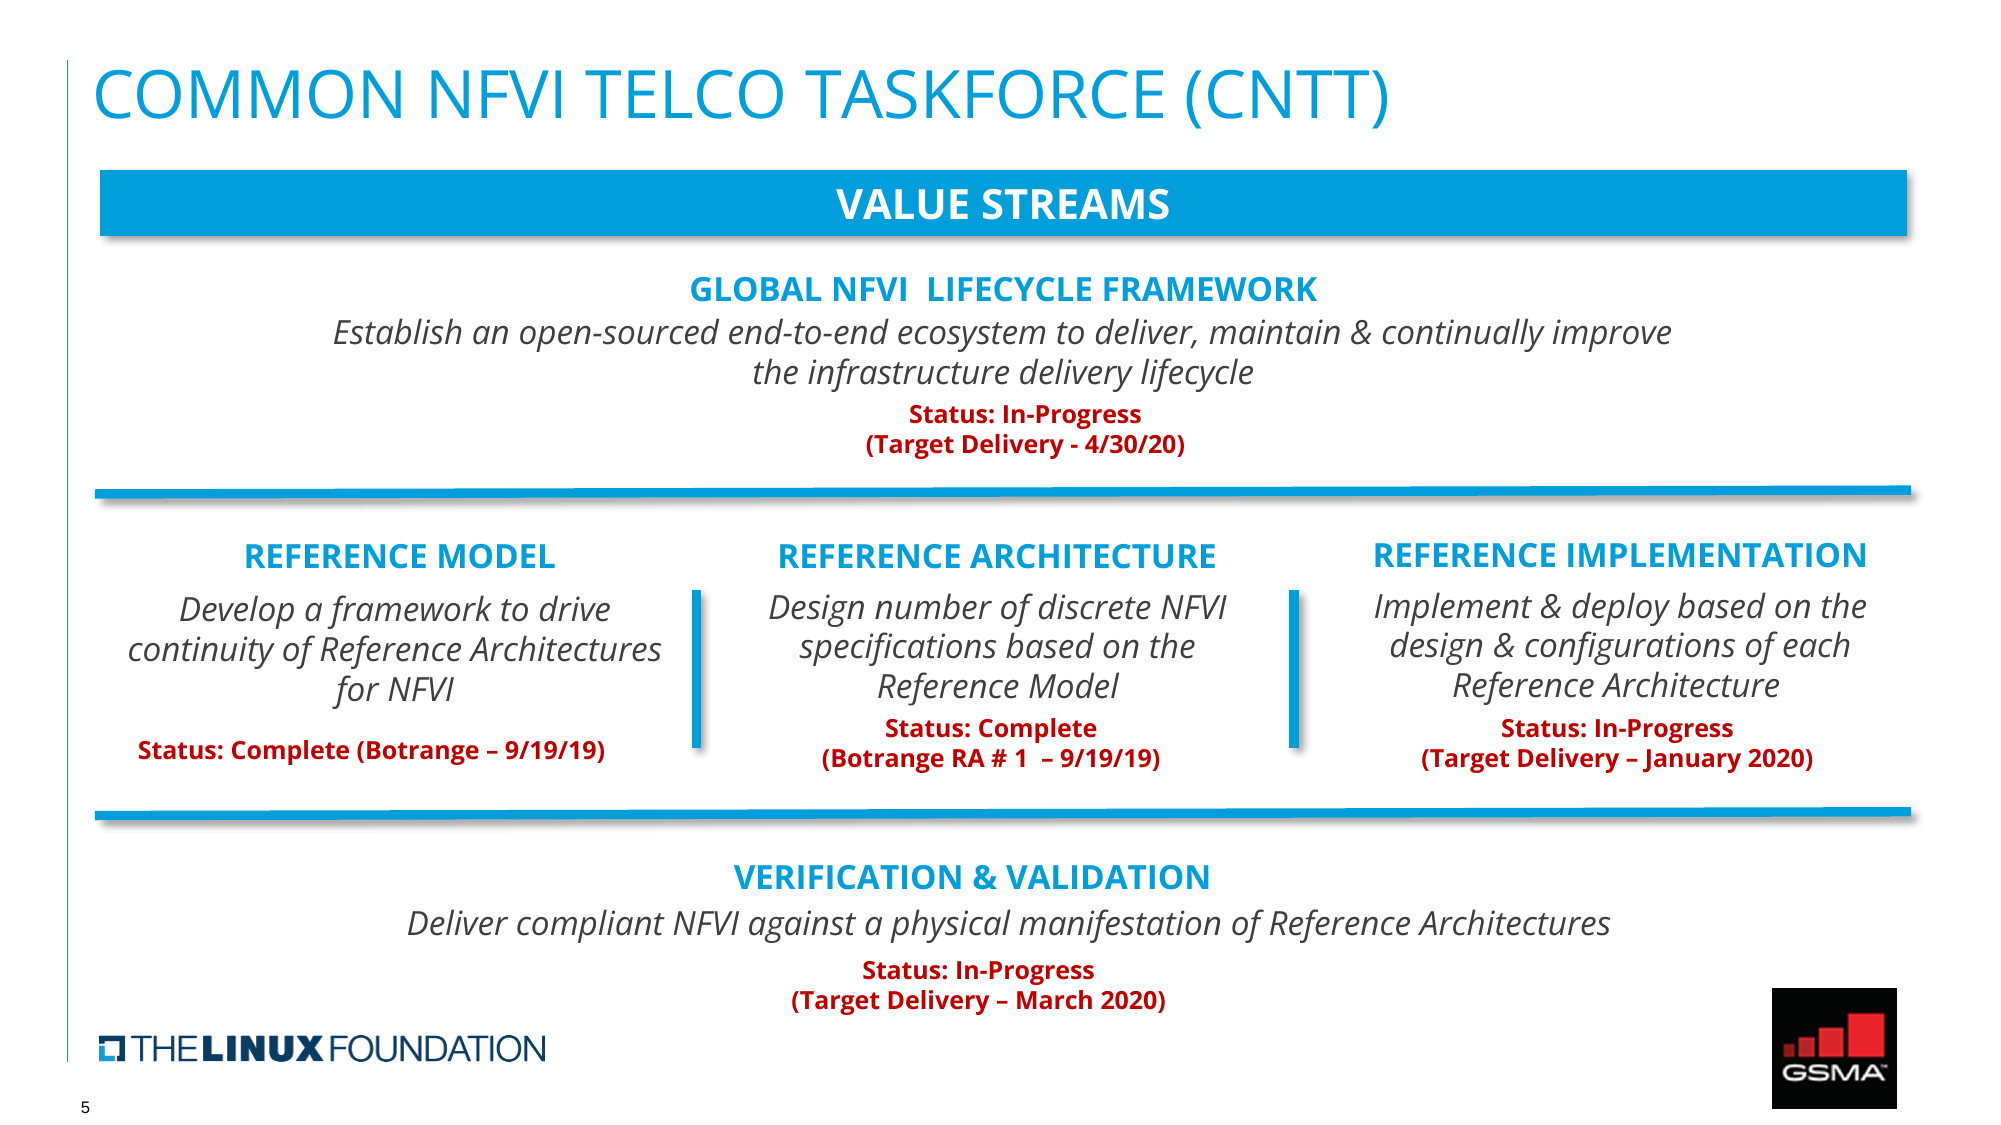

# COMMON NFVI TELCO TASKFORCE (CNTT)

VALUE STREAMS
GLOBAL NFVI  LIFECYCLE FRAMEWORK
Establish an open-sourced end-to-end ecosystem to deliver, maintain & continually improve the infrastructure delivery lifecycle
Status: In-Progress
(Target Delivery - 4/30/20)
REFERENCE IMPLEMENTATION
REFERENCE MODEL
REFERENCE ARCHITECTURE
Implement & deploy based on the design & configurations of each Reference Architecture
Design number of discrete NFVI specifications based on the Reference Model
Develop a framework to drive continuity of Reference Architectures for NFVI
Status: Complete
(Botrange RA # 1  – 9/19/19)
Status: In-Progress
(Target Delivery – January 2020)
Status: Complete (Botrange – 9/19/19)
VERIFICATION & VALIDATION
Deliver compliant NFVI against a physical manifestation of Reference Architectures
Status: In-Progress
(Target Delivery – March 2020)
5